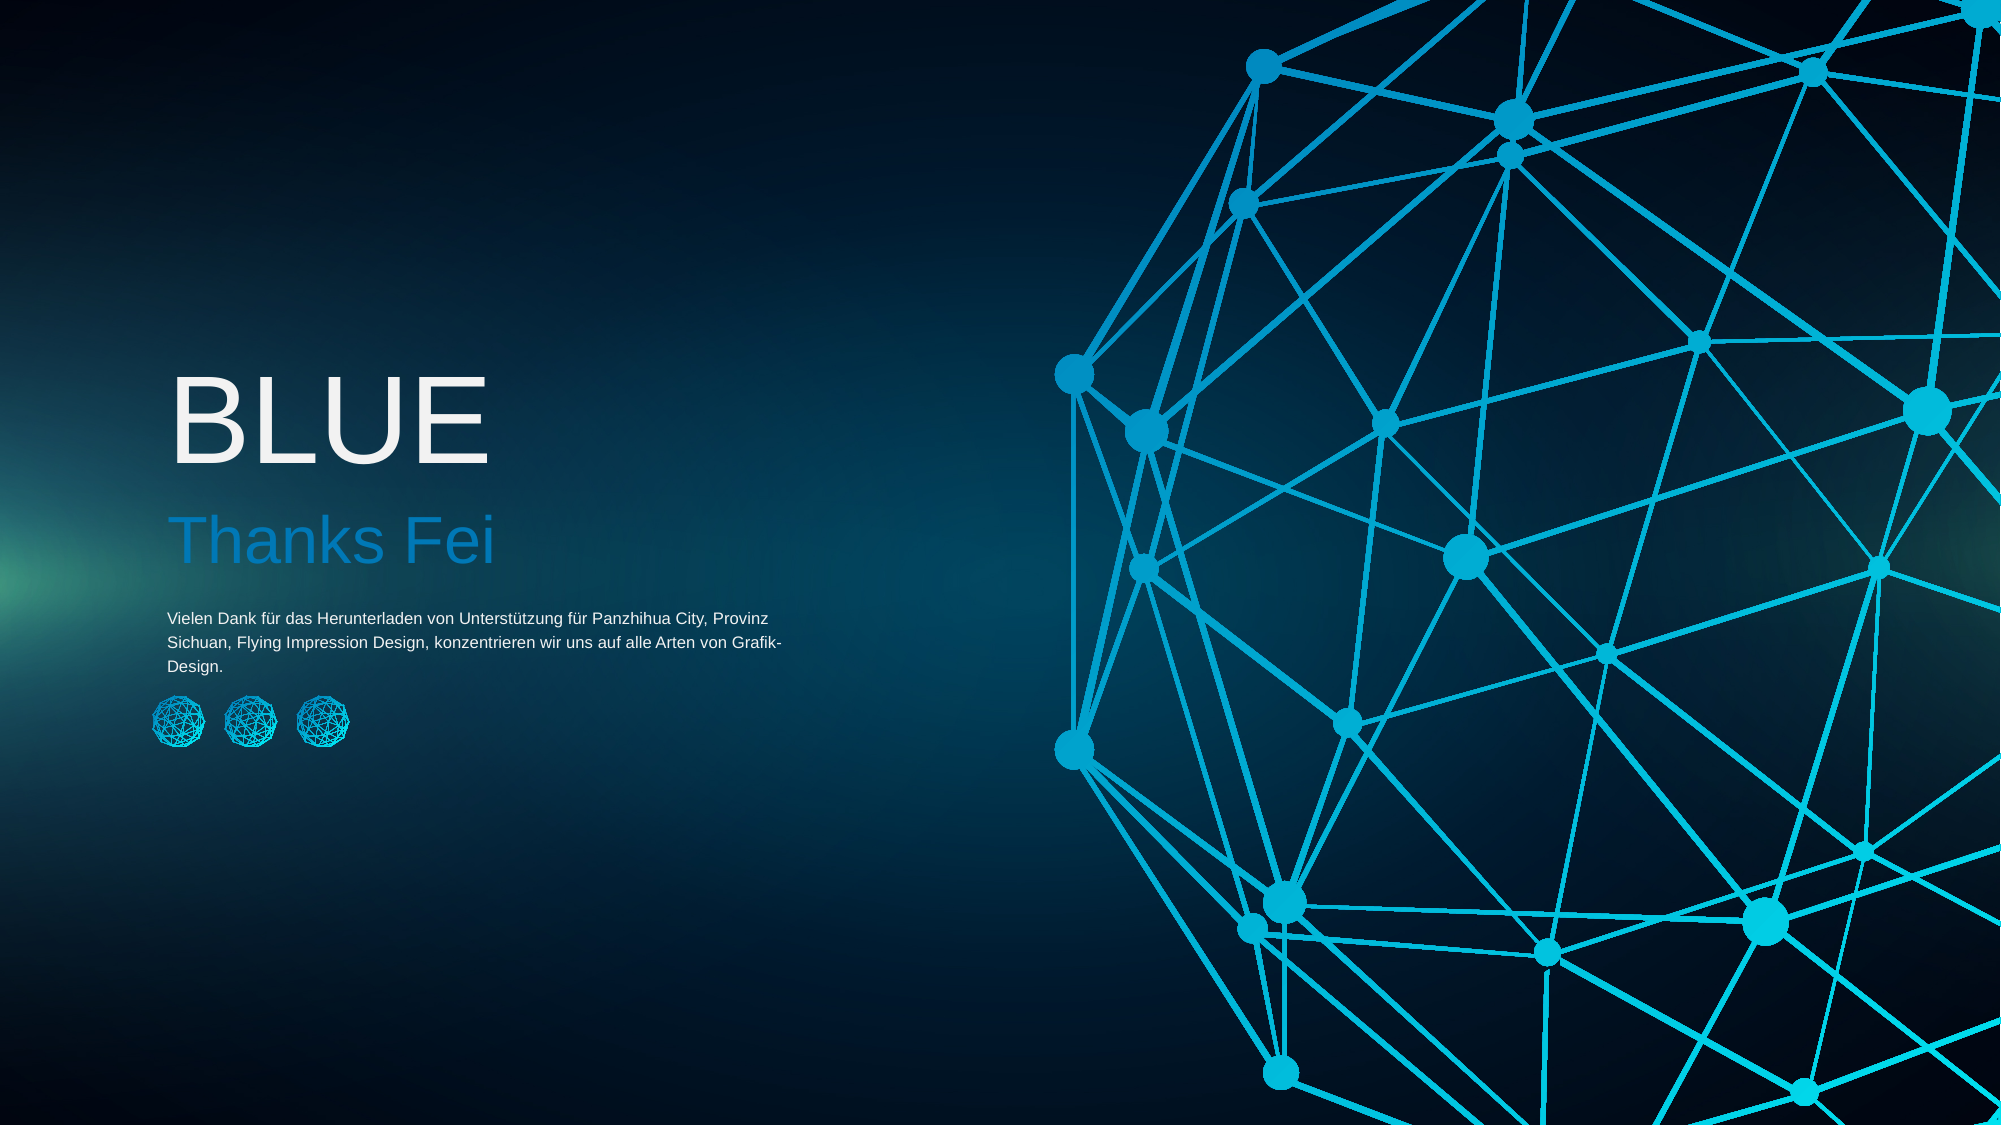

BLUE
Thanks Fei
Vielen Dank für das Herunterladen von Unterstützung für Panzhihua City, Provinz Sichuan, Flying Impression Design, konzentrieren wir uns auf alle Arten von Grafik-Design.